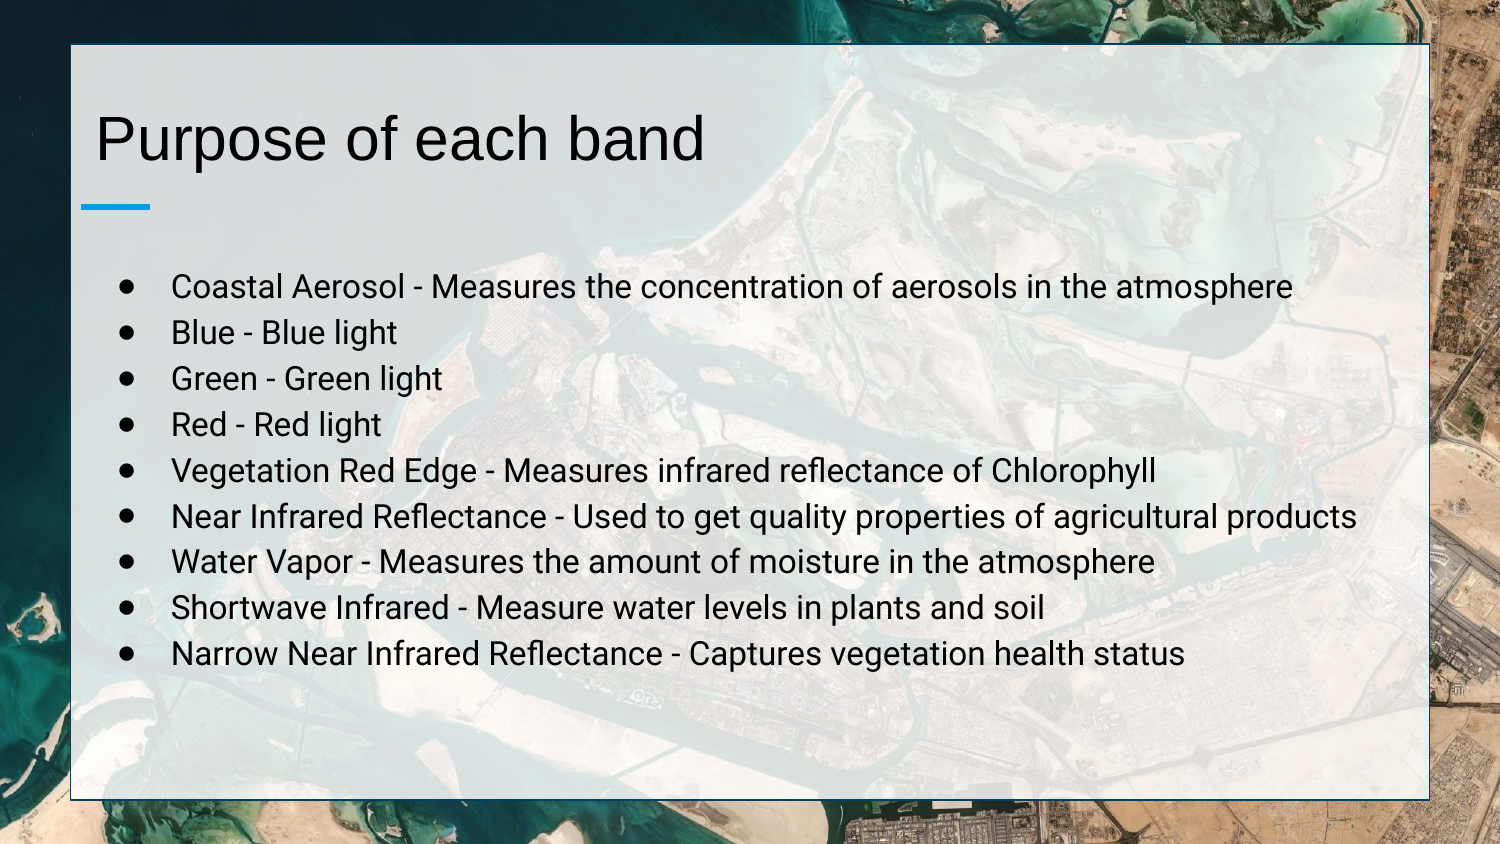

# Purpose of each band
Coastal Aerosol - Measures the concentration of aerosols in the atmosphere
Blue - Blue light
Green - Green light
Red - Red light
Vegetation Red Edge - Measures infrared reflectance of Chlorophyll
Near Infrared Reflectance - Used to get quality properties of agricultural products
Water Vapor - Measures the amount of moisture in the atmosphere
Shortwave Infrared - Measure water levels in plants and soil
Narrow Near Infrared Reflectance - Captures vegetation health status